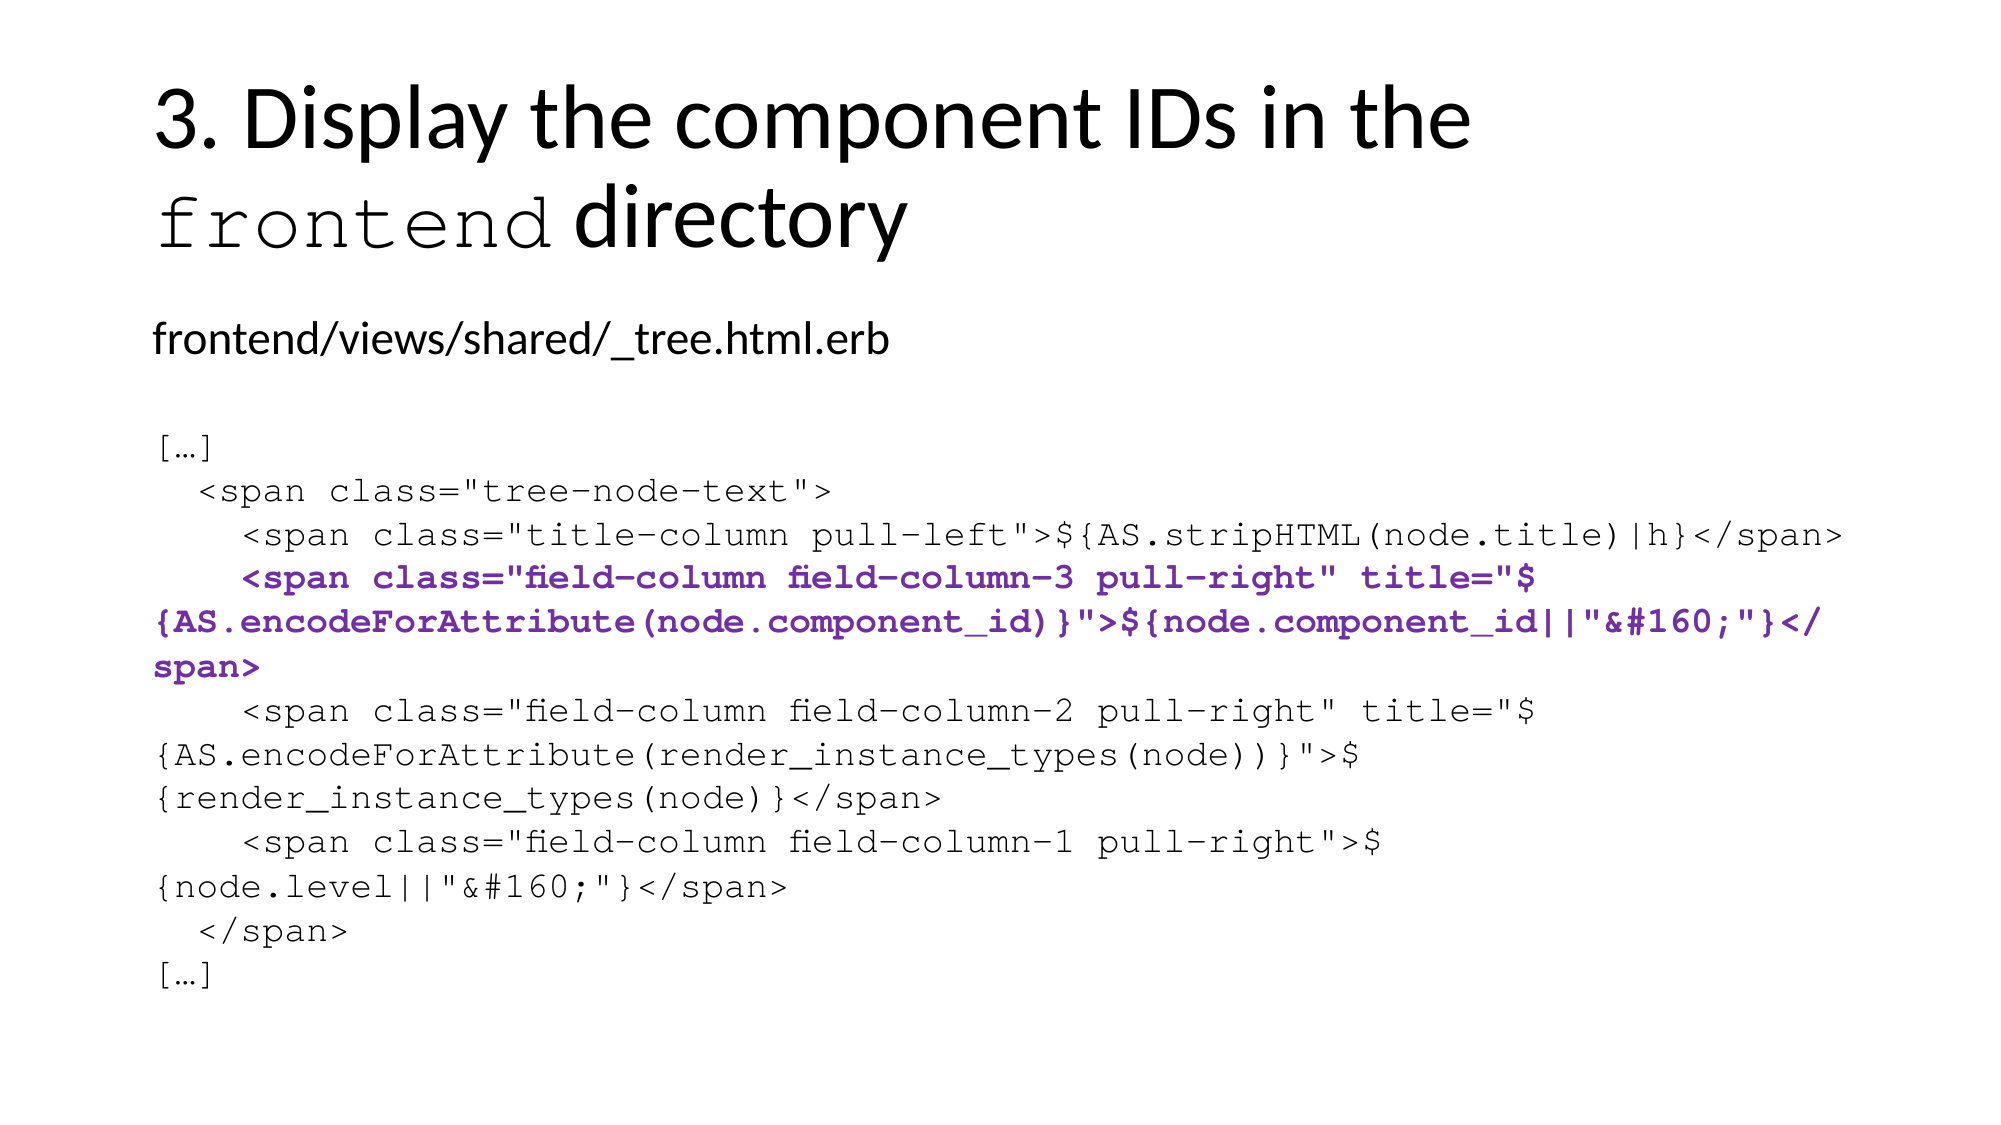

# 3. Display the component IDs in the frontend directory
frontend/views/shared/_tree.html.erb

[…]
  <span class="tree-node-text">
    <span class="title-column pull-left">${AS.stripHTML(node.title)|h}</span>
    <span class="field-column field-column-3 pull-right" title="${AS.encodeForAttribute(node.component_id)}">${node.component_id||"&#160;"}</span>
    <span class="field-column field-column-2 pull-right" title="${AS.encodeForAttribute(render_instance_types(node))}">${render_instance_types(node)}</span>
    <span class="field-column field-column-1 pull-right">${node.level||"&#160;"}</span>
  </span>
[…]